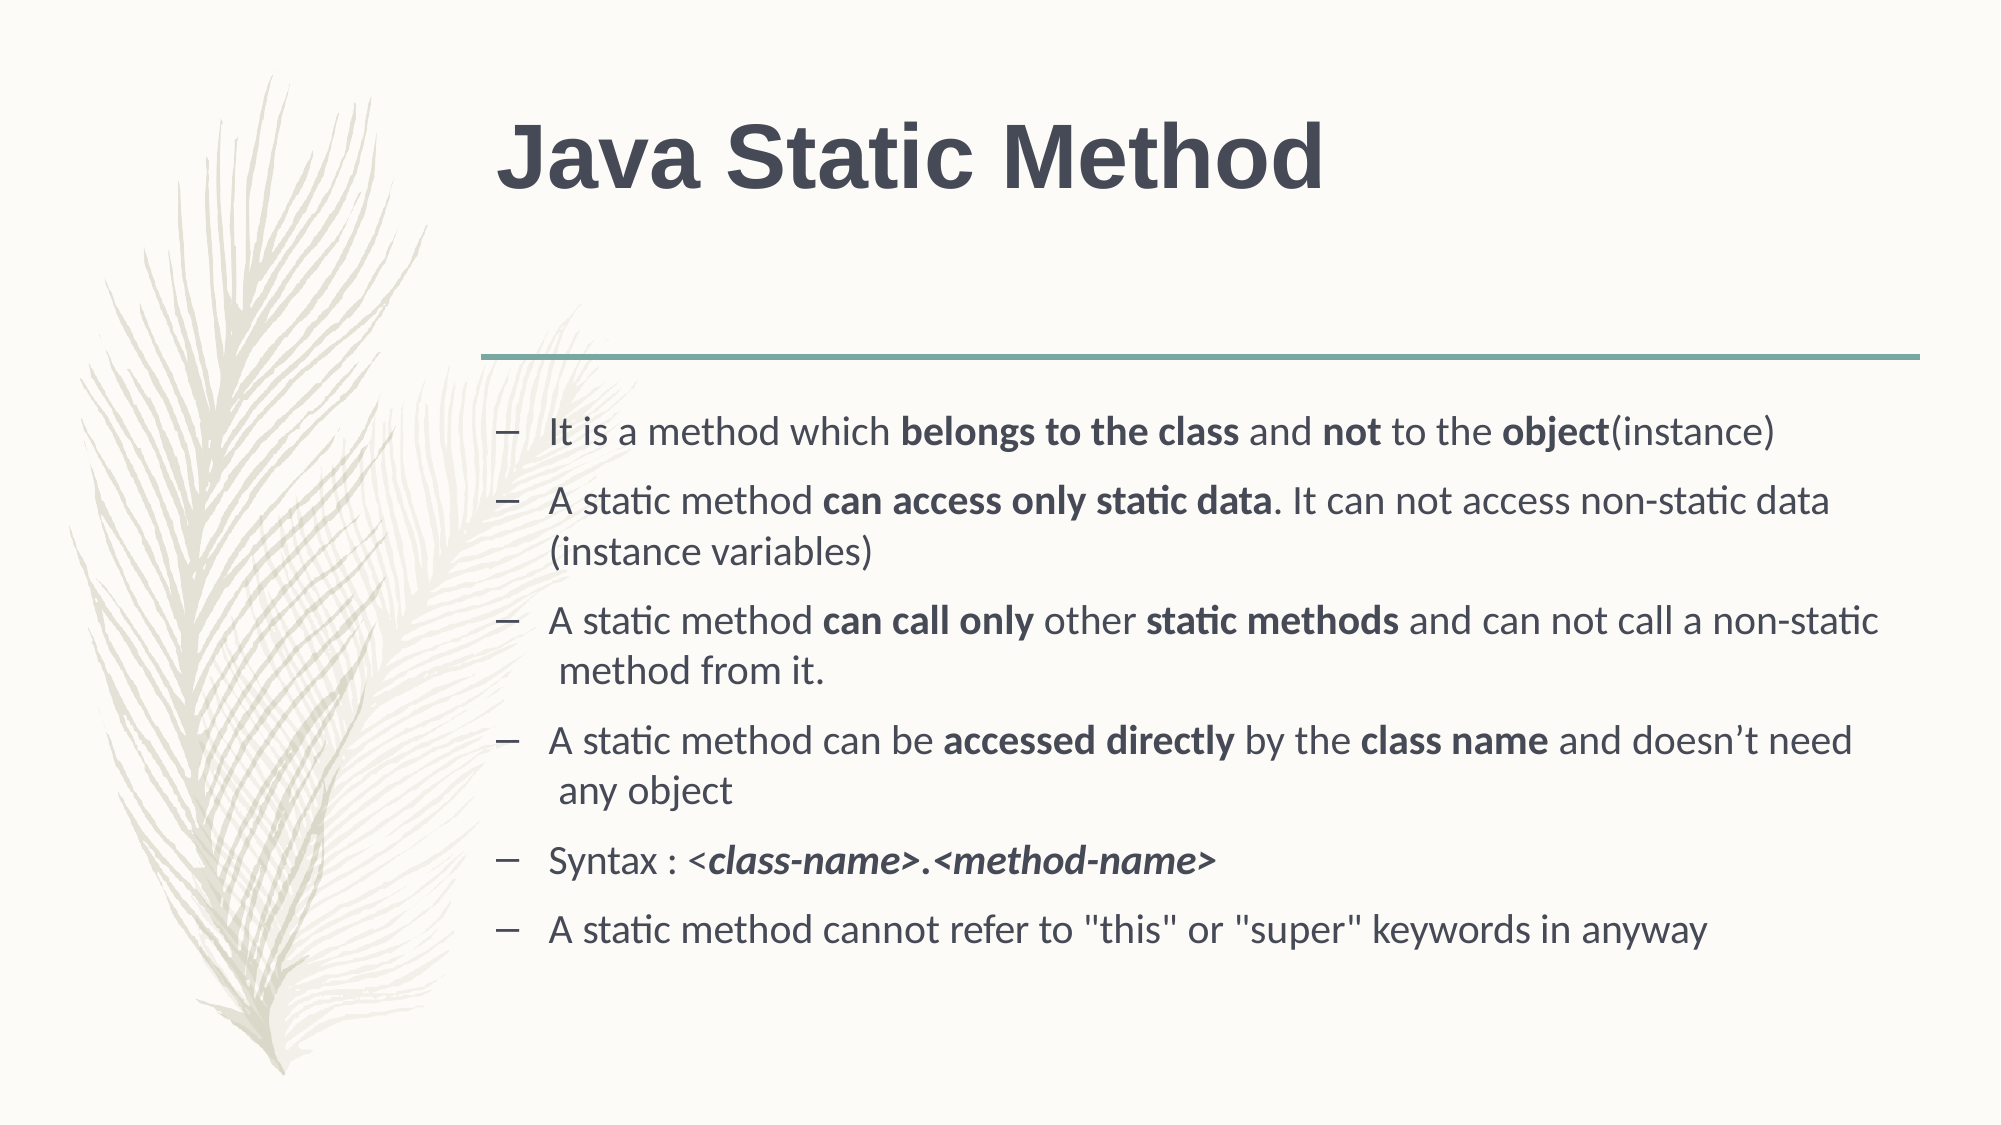

# Java Static Method
It is a method which belongs to the class and not to the object(instance)
A static method can access only static data. It can not access non-static data  (instance variables)
A static method can call only other static methods and can not call a non-static  method from it.
A static method can be accessed directly by the class name and doesn’t need  any object
Syntax : <class-name>.<method-name>
A static method cannot refer to "this" or "super" keywords in anyway